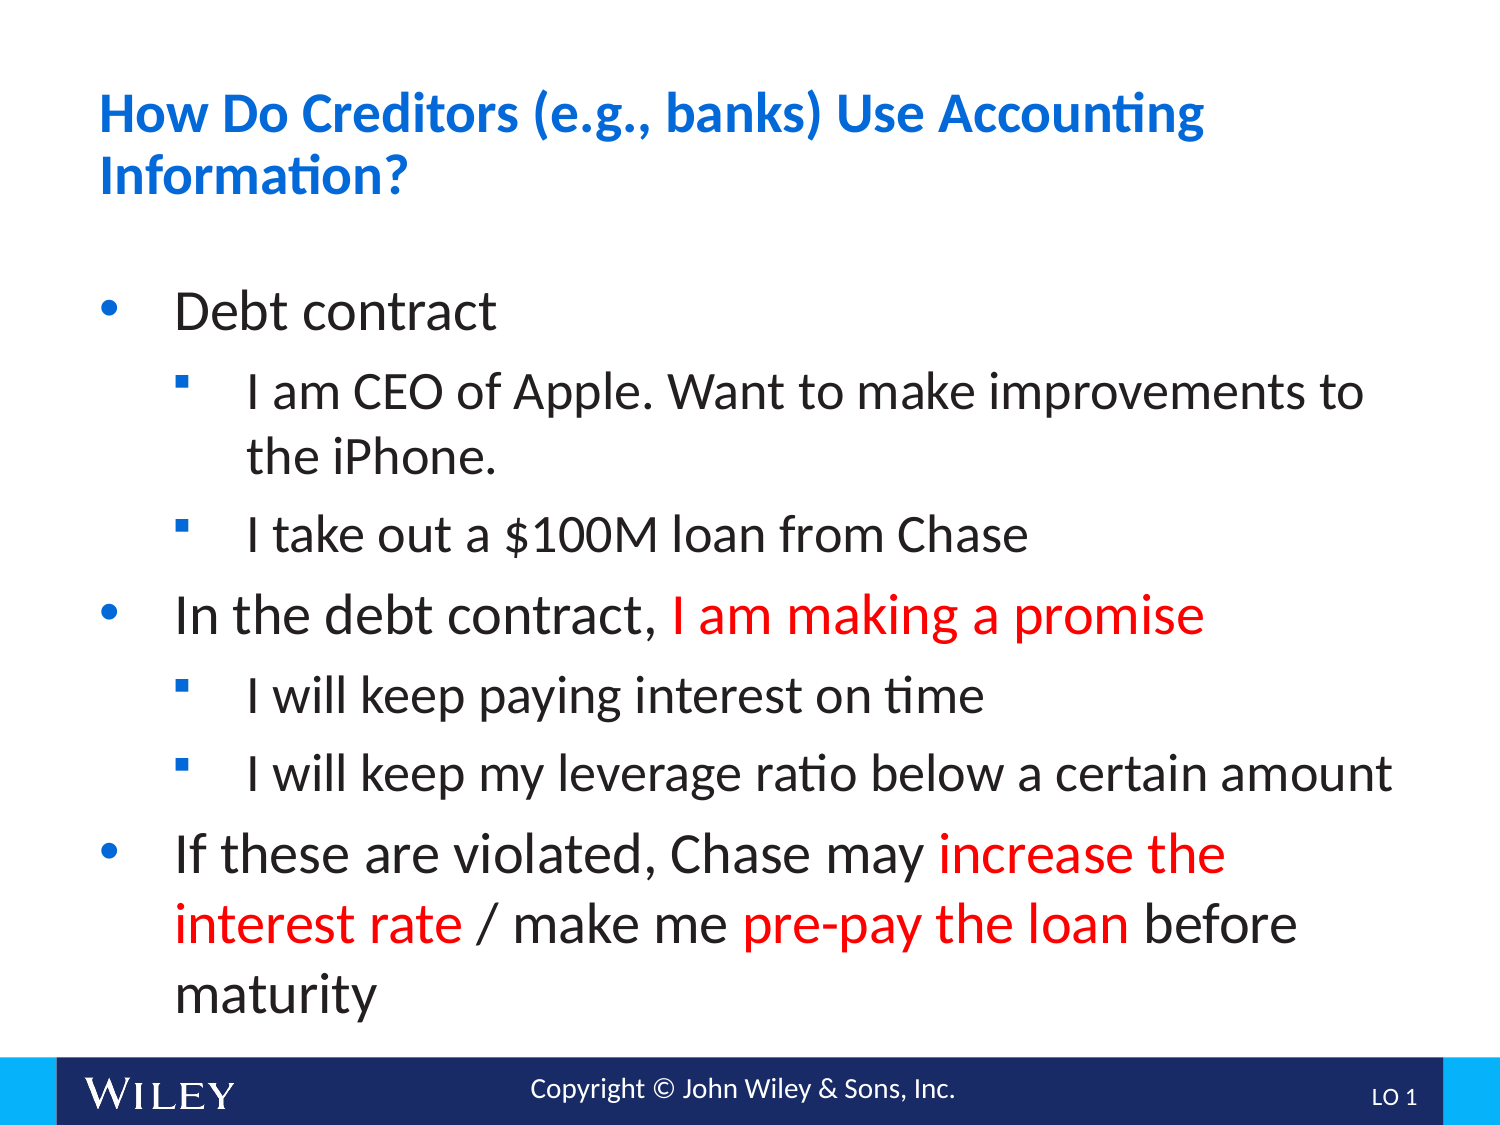

# How Do Creditors (e.g., banks) Use Accounting Information?
Debt contract
I am CEO of Apple. Want to make improvements to the iPhone.
I take out a $100M loan from Chase
In the debt contract, I am making a promise
I will keep paying interest on time
I will keep my leverage ratio below a certain amount
If these are violated, Chase may increase the interest rate / make me pre-pay the loan before maturity

L O 1